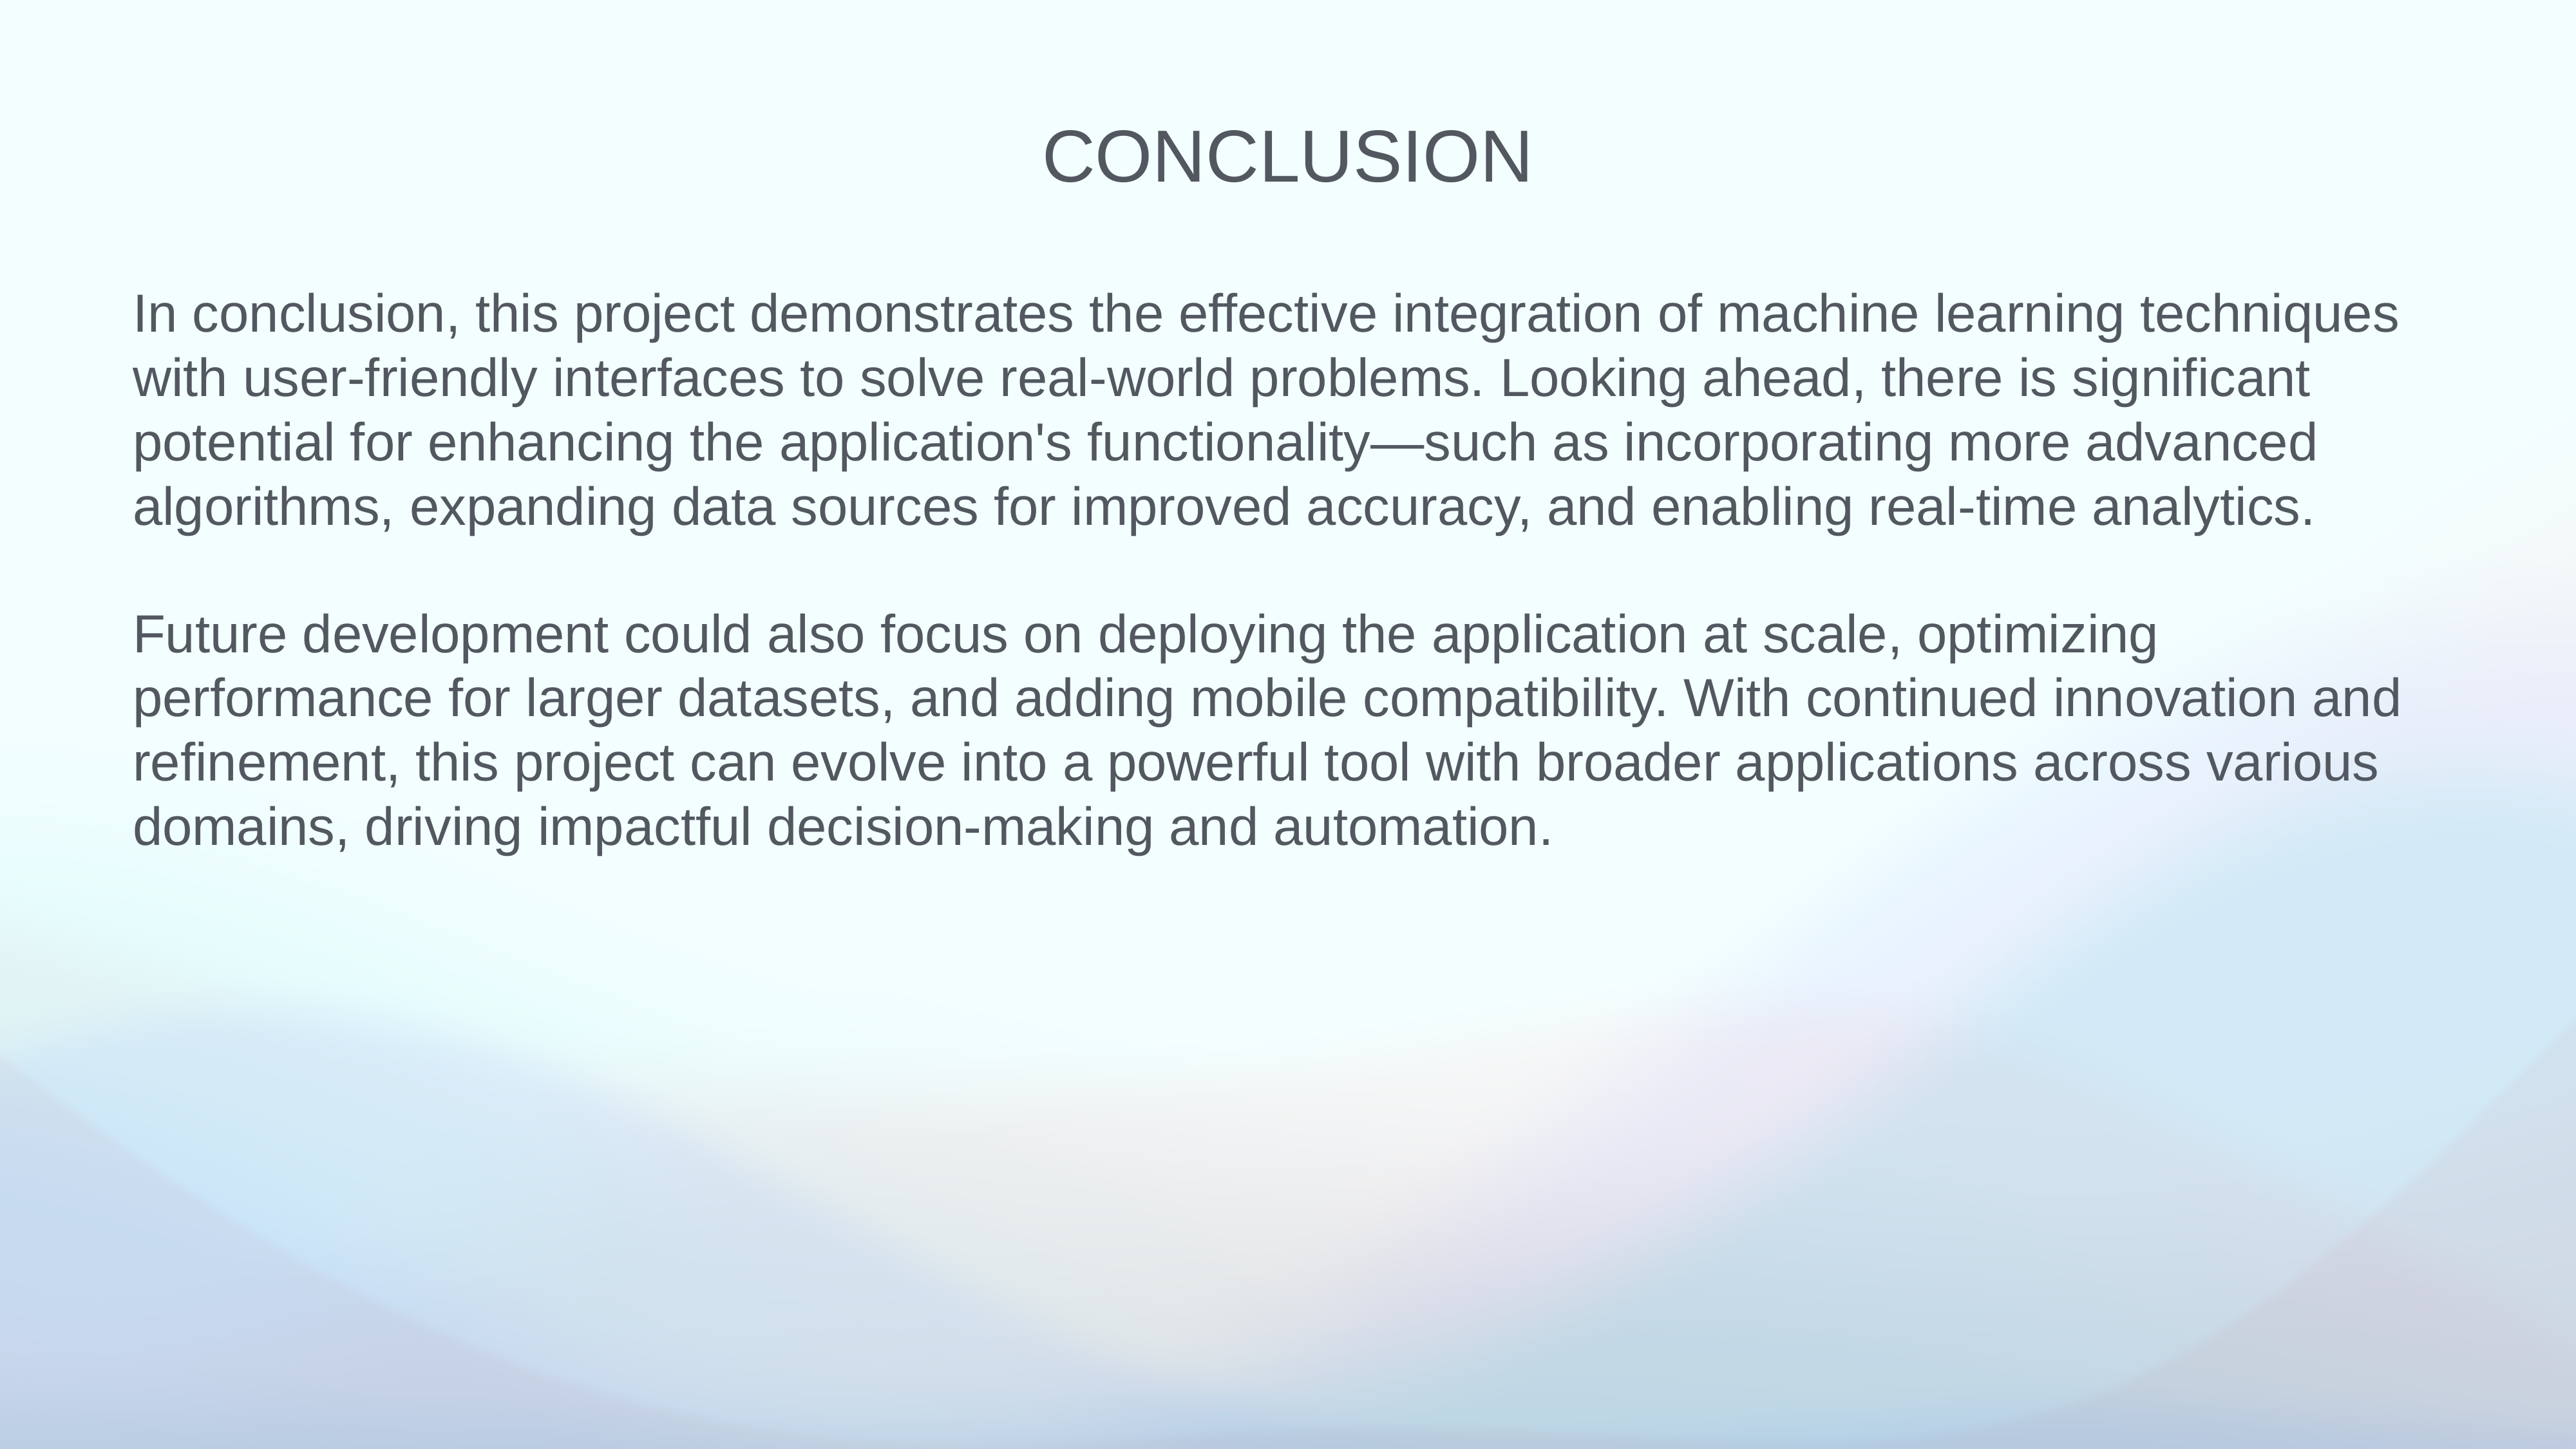

CONCLUSION
In conclusion, this project demonstrates the effective integration of machine learning techniques with user-friendly interfaces to solve real-world problems. Looking ahead, there is significant potential for enhancing the application's functionality—such as incorporating more advanced algorithms, expanding data sources for improved accuracy, and enabling real-time analytics.
Future development could also focus on deploying the application at scale, optimizing performance for larger datasets, and adding mobile compatibility. With continued innovation and refinement, this project can evolve into a powerful tool with broader applications across various domains, driving impactful decision-making and automation.